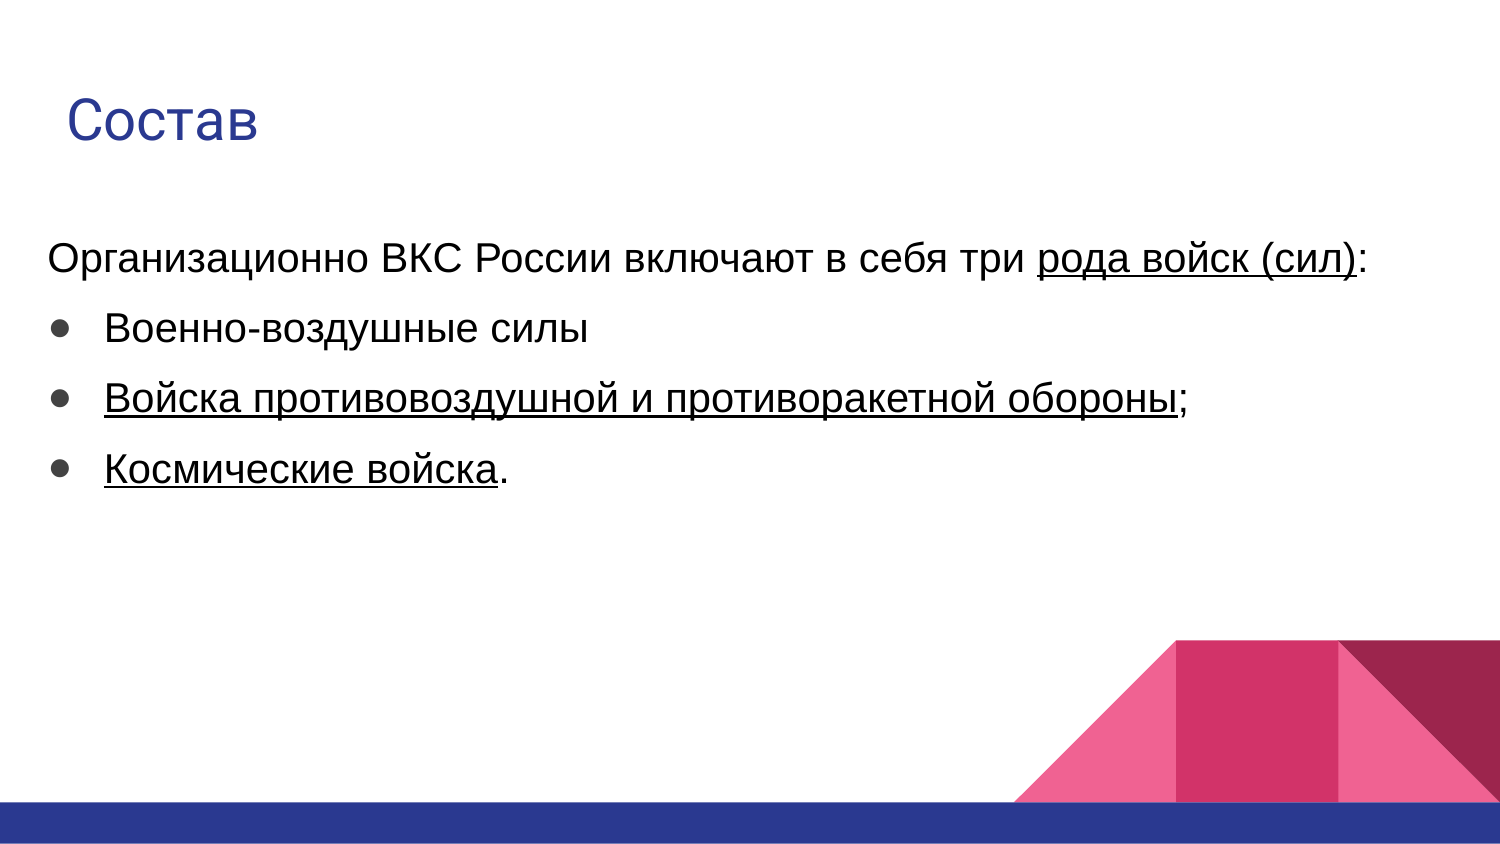

# Состав
Организационно ВКC России включают в себя три рода войск (сил):
Военно-воздушные силы
Войска противовоздушной и противоракетной обороны;
Космические войска.